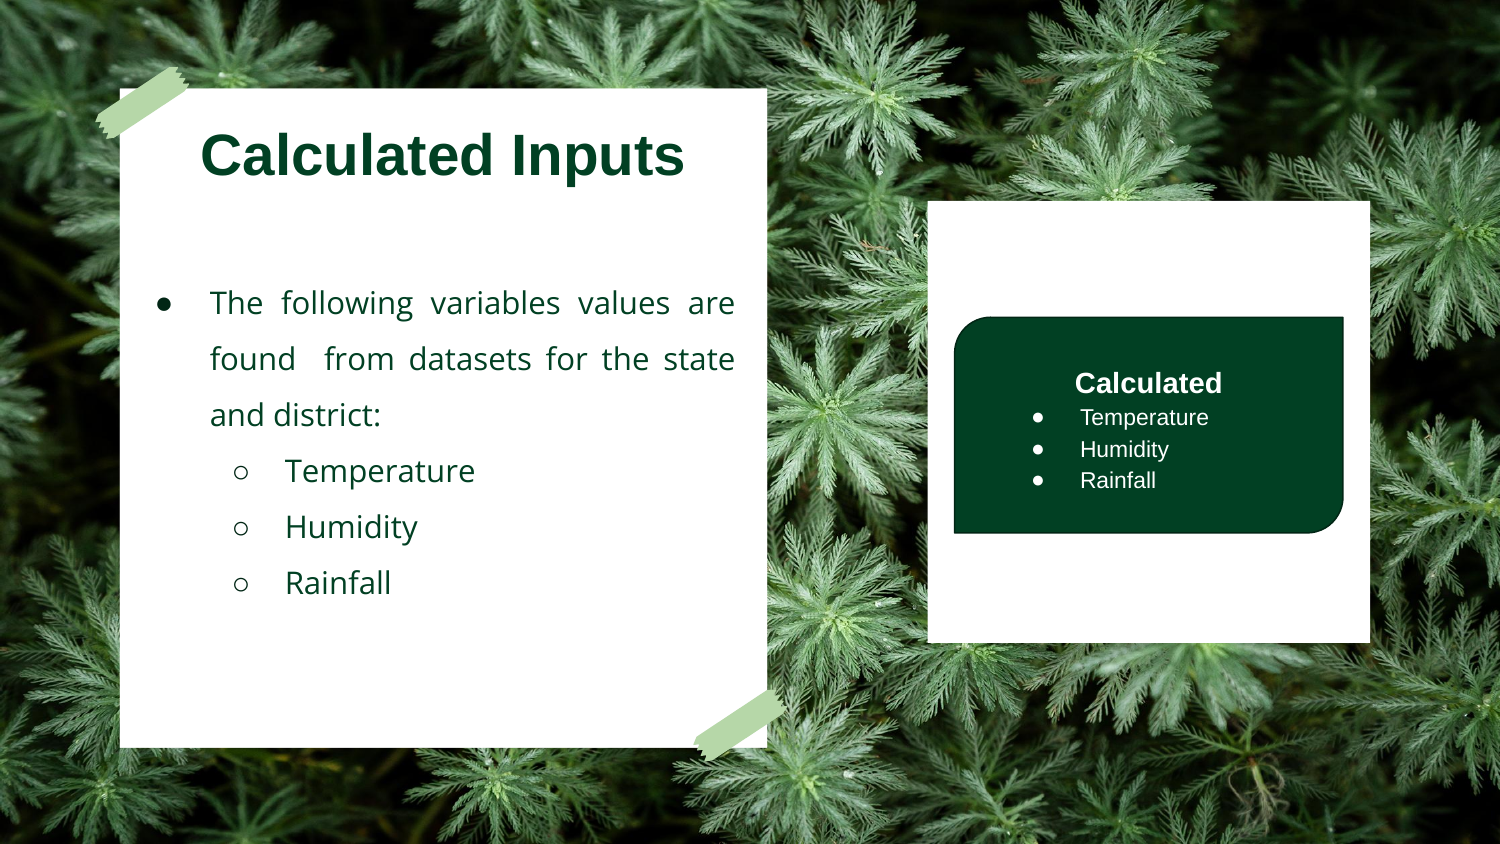

# Calculated Inputs

The following variables values are found  from datasets for the state and district:
Temperature
Humidity
Rainfall

Calculated
Temperature
Humidity
Rainfall